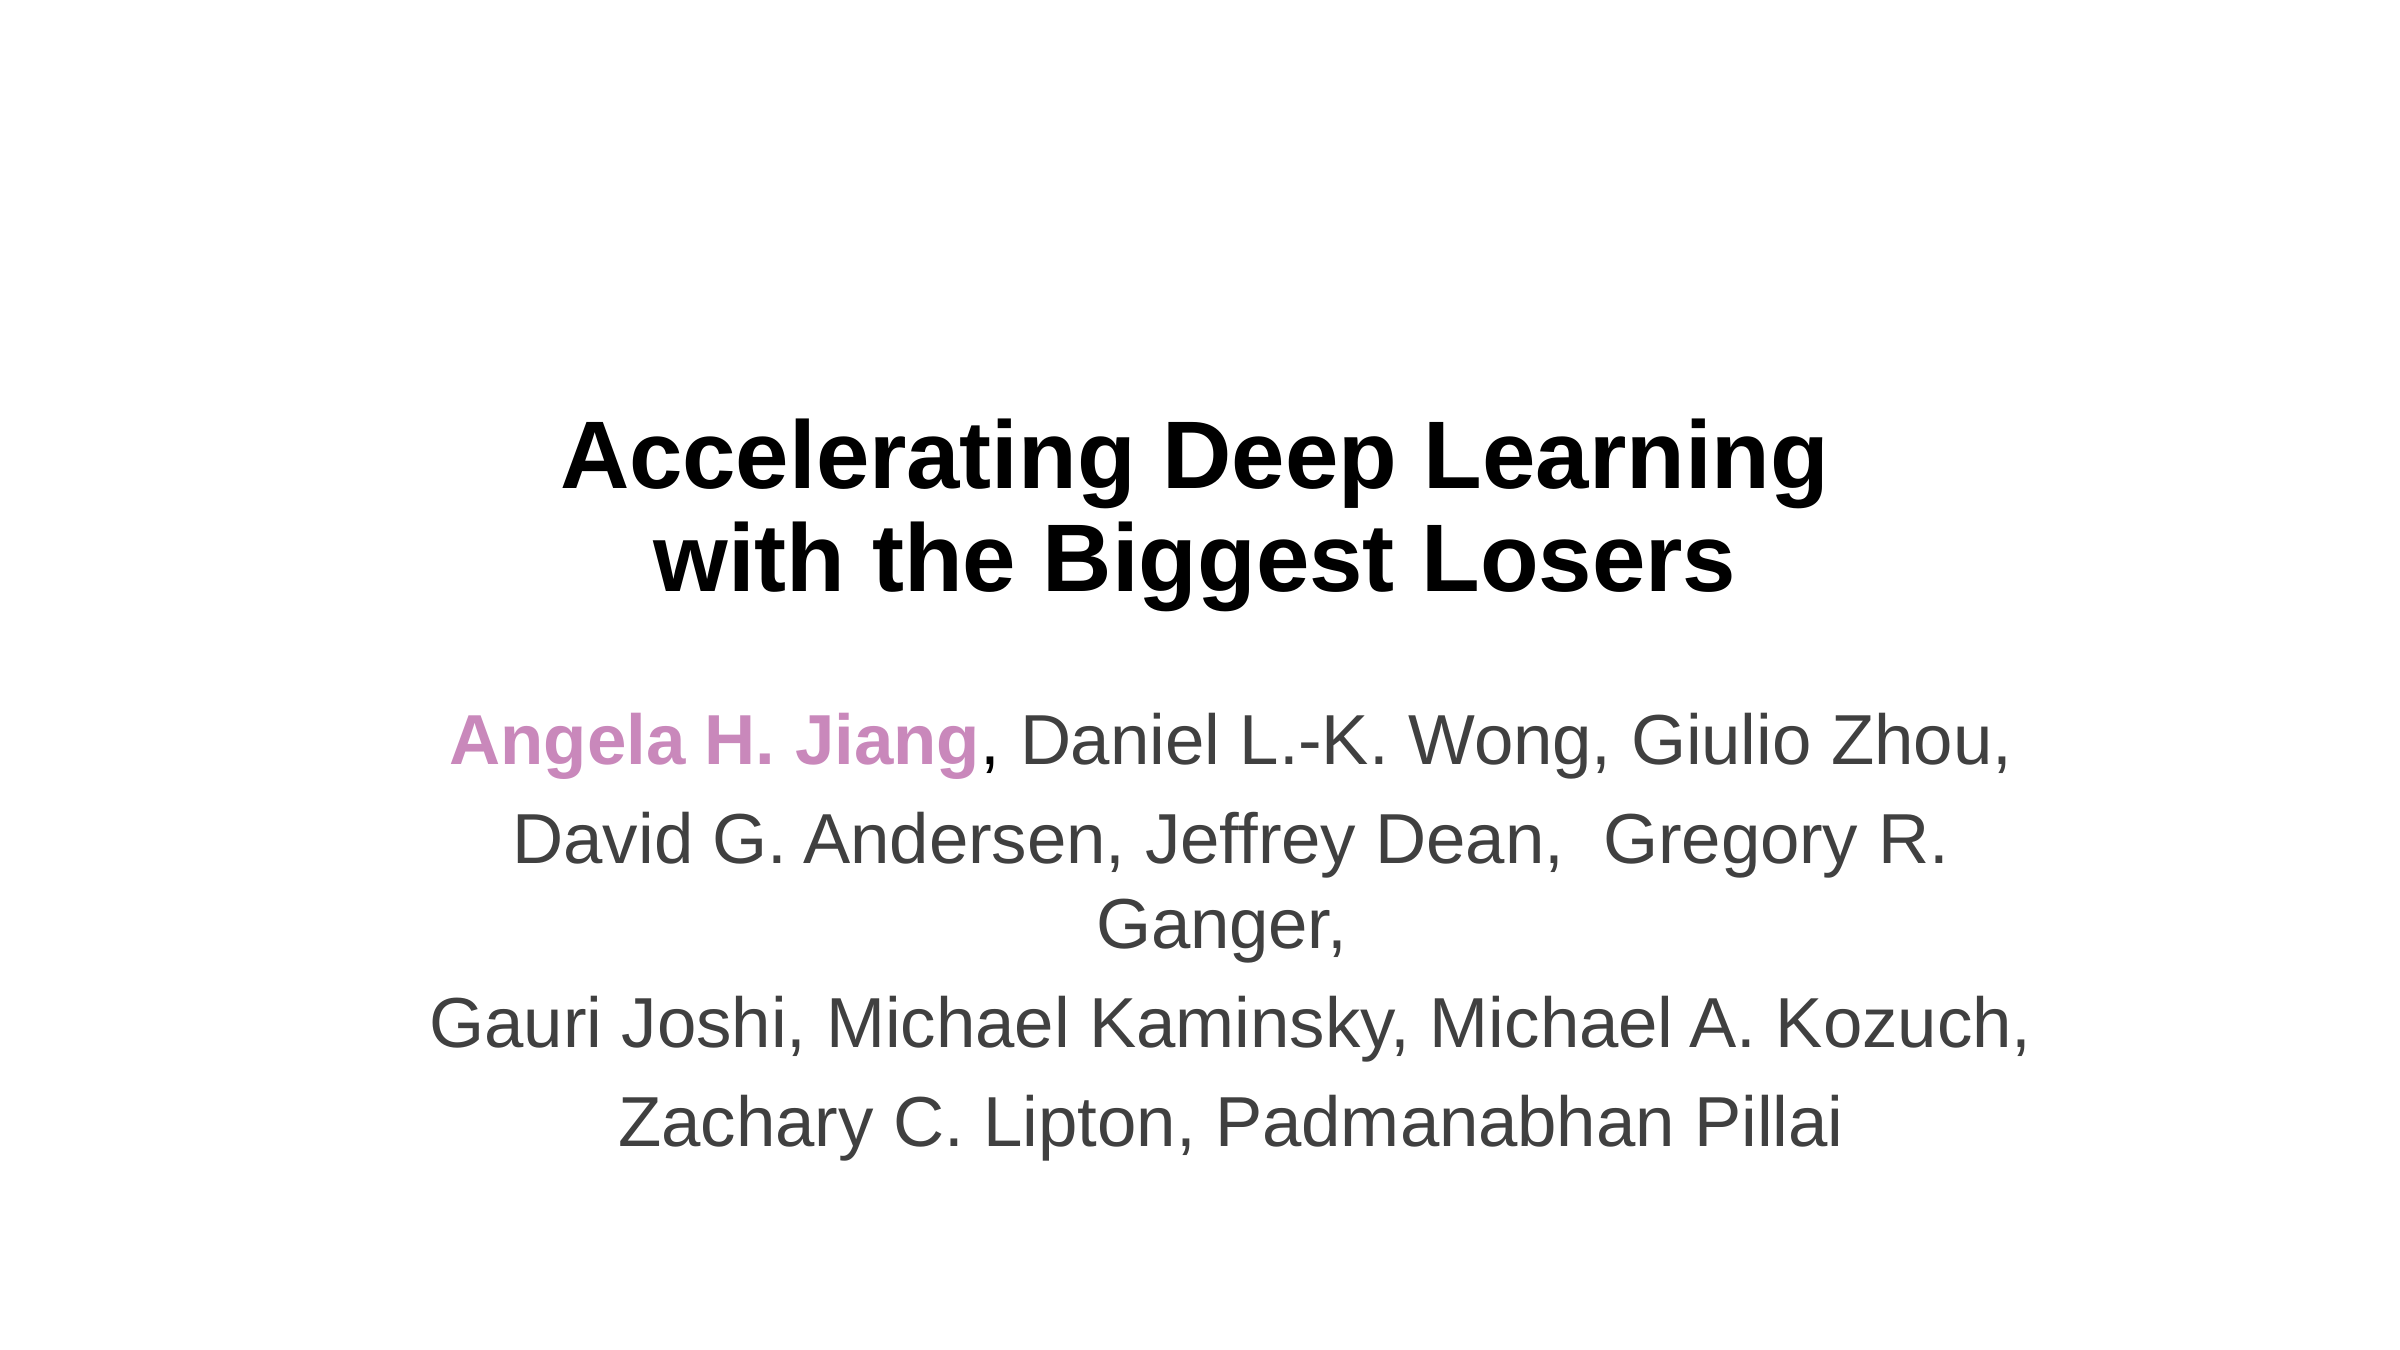

# Accelerating Deep Learning with the Biggest Losers
Angela H. Jiang, Daniel L.-K. Wong, Giulio Zhou,
David G. Andersen, Jeffrey Dean,  Gregory R. Ganger,
Gauri Joshi, Michael Kaminsky, Michael A. Kozuch,
Zachary C. Lipton, Padmanabhan Pillai